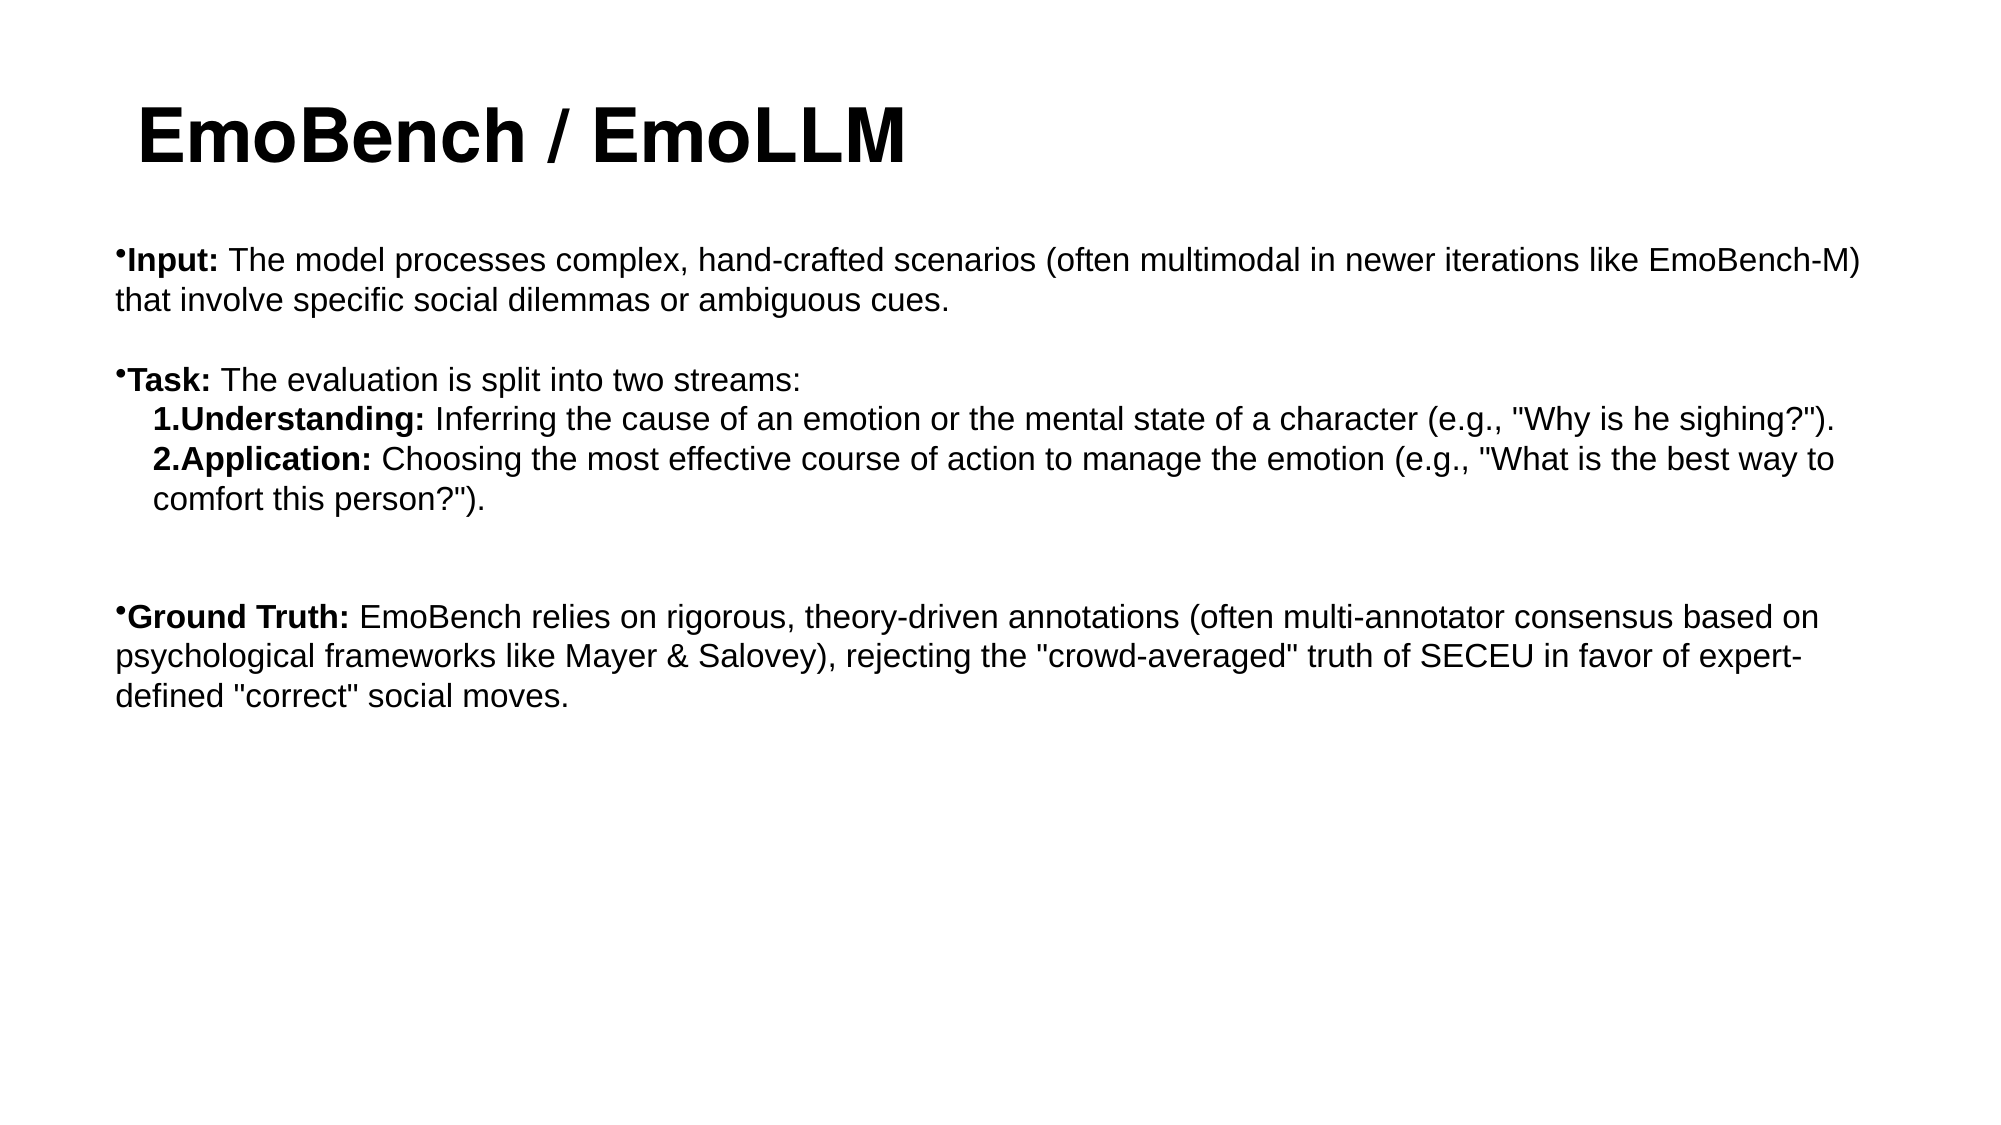

# EmoBench / EmoLLM
Input: The model processes complex, hand-crafted scenarios (often multimodal in newer iterations like EmoBench-M) that involve specific social dilemmas or ambiguous cues.

Task: The evaluation is split into two streams:
Understanding: Inferring the cause of an emotion or the mental state of a character (e.g., "Why is he sighing?").
Application: Choosing the most effective course of action to manage the emotion (e.g., "What is the best way to comfort this person?").

Ground Truth: EmoBench relies on rigorous, theory-driven annotations (often multi-annotator consensus based on psychological frameworks like Mayer & Salovey), rejecting the "crowd-averaged" truth of SECEU in favor of expert-defined "correct" social moves.